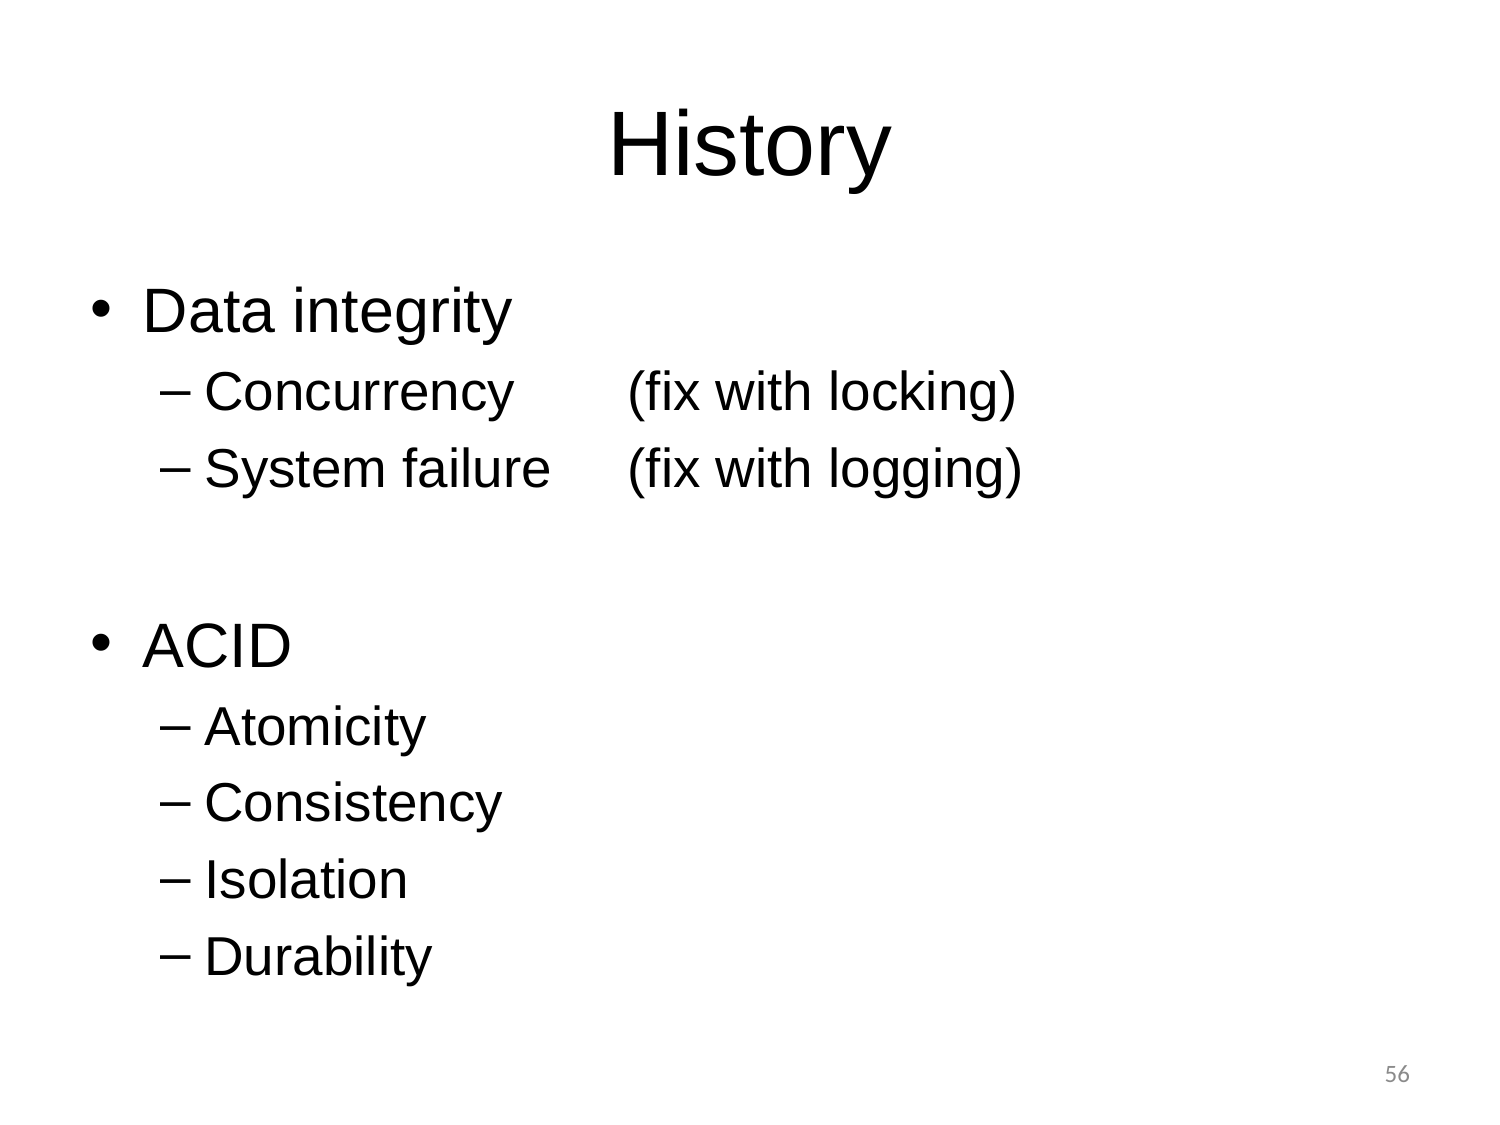

# History
Data integrity
Concurrency				(fix with locking)
System failure			(fix with logging)

ACID
Atomicity
Consistency
Isolation
Durability

56